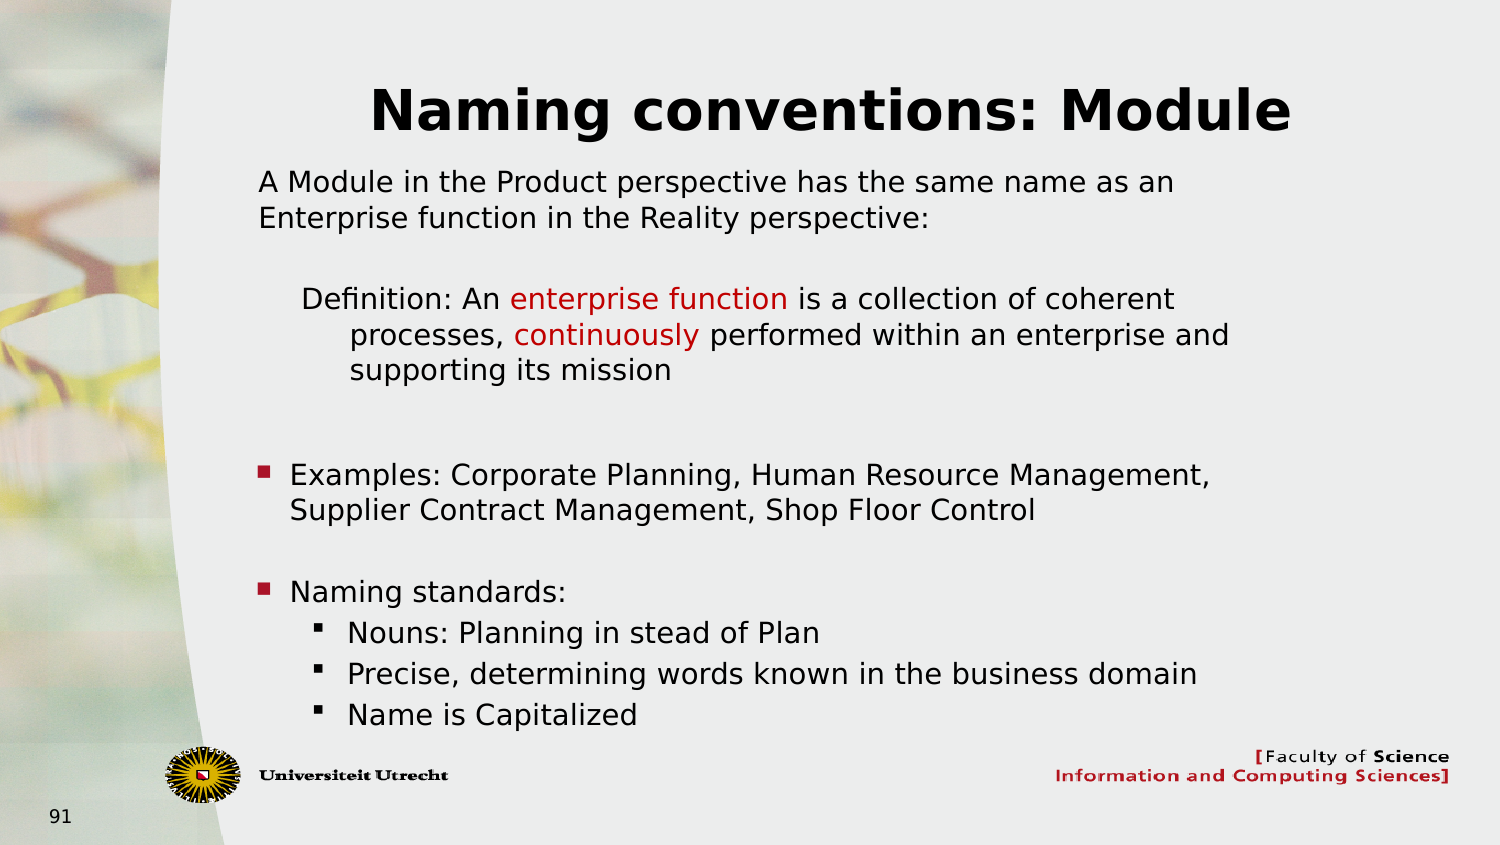

# Naming conventions: Module
A Module in the Product perspective has the same name as an Enterprise function in the Reality perspective:

Definition: An enterprise function is a collection of coherent processes, continuously performed within an enterprise and supporting its mission

Examples: Corporate Planning, Human Resource Management, Supplier Contract Management, Shop Floor Control

Naming standards:
Nouns: Planning in stead of Plan
Precise, determining words known in the business domain
Name is Capitalized